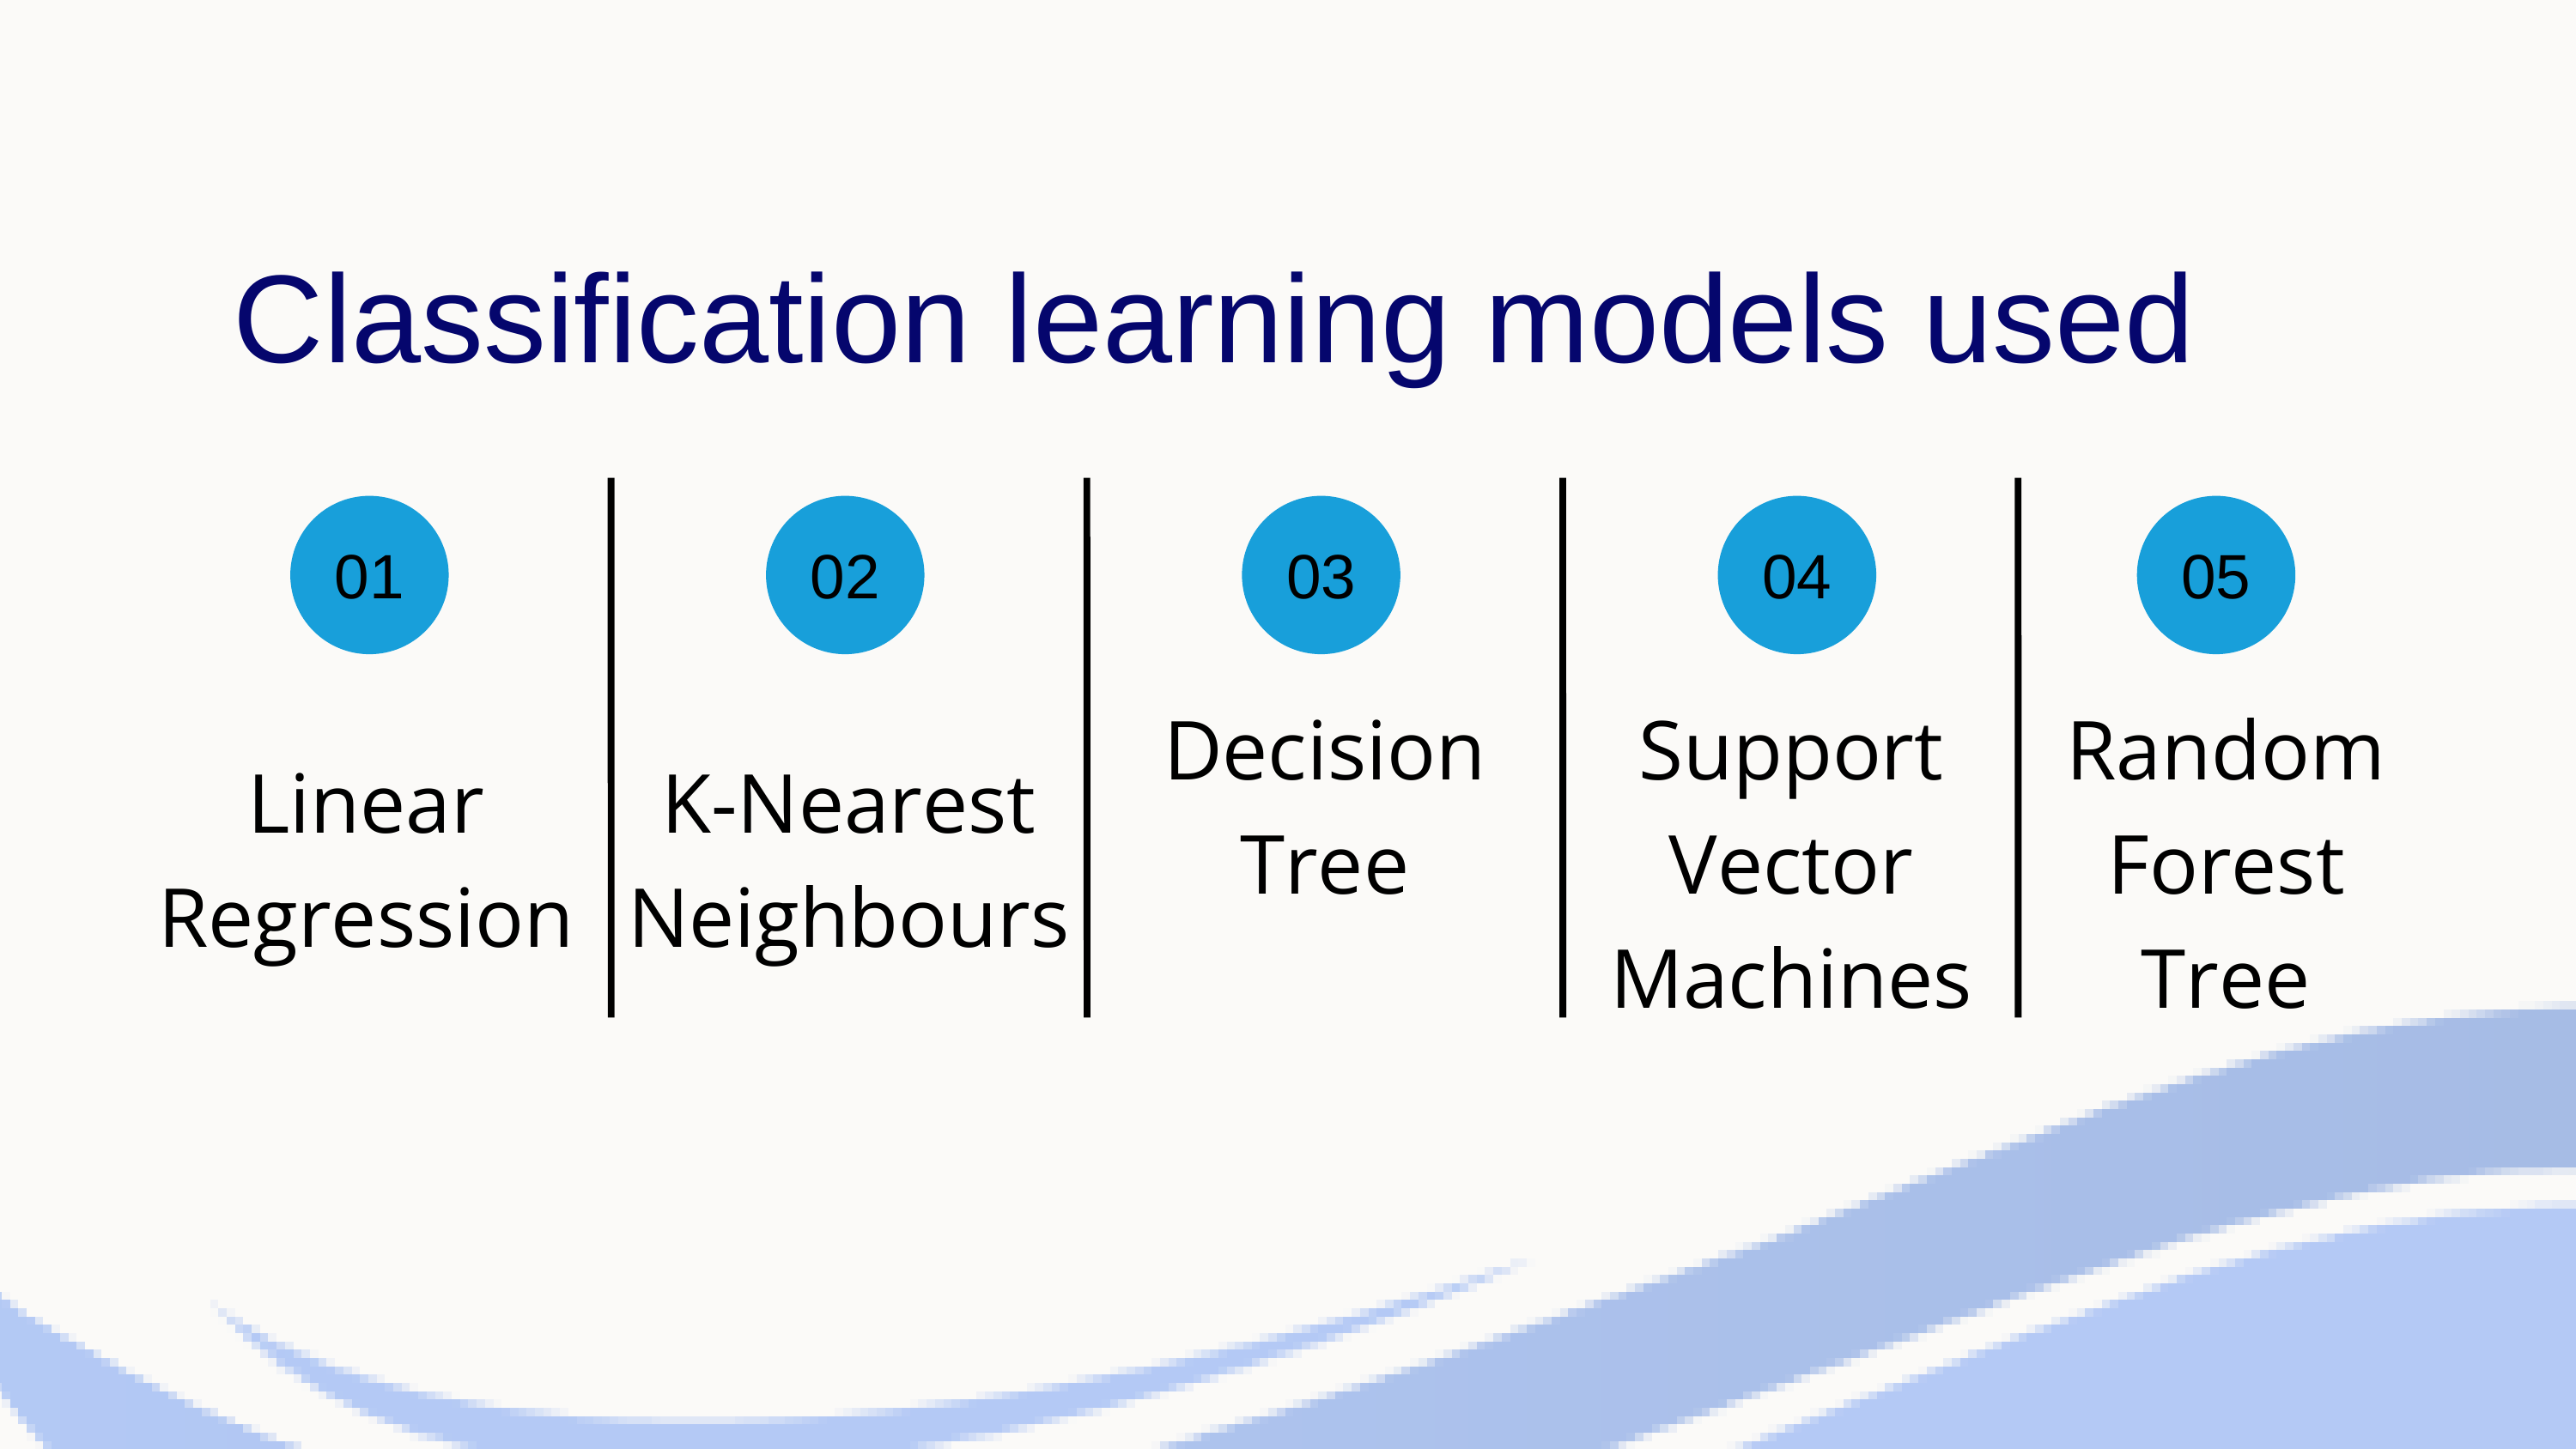

Classification learning models used

01

02

03

04

05
Decision Tree
Support Vector Machines
Random Forest Tree
Linear Regression
K-Nearest Neighbours